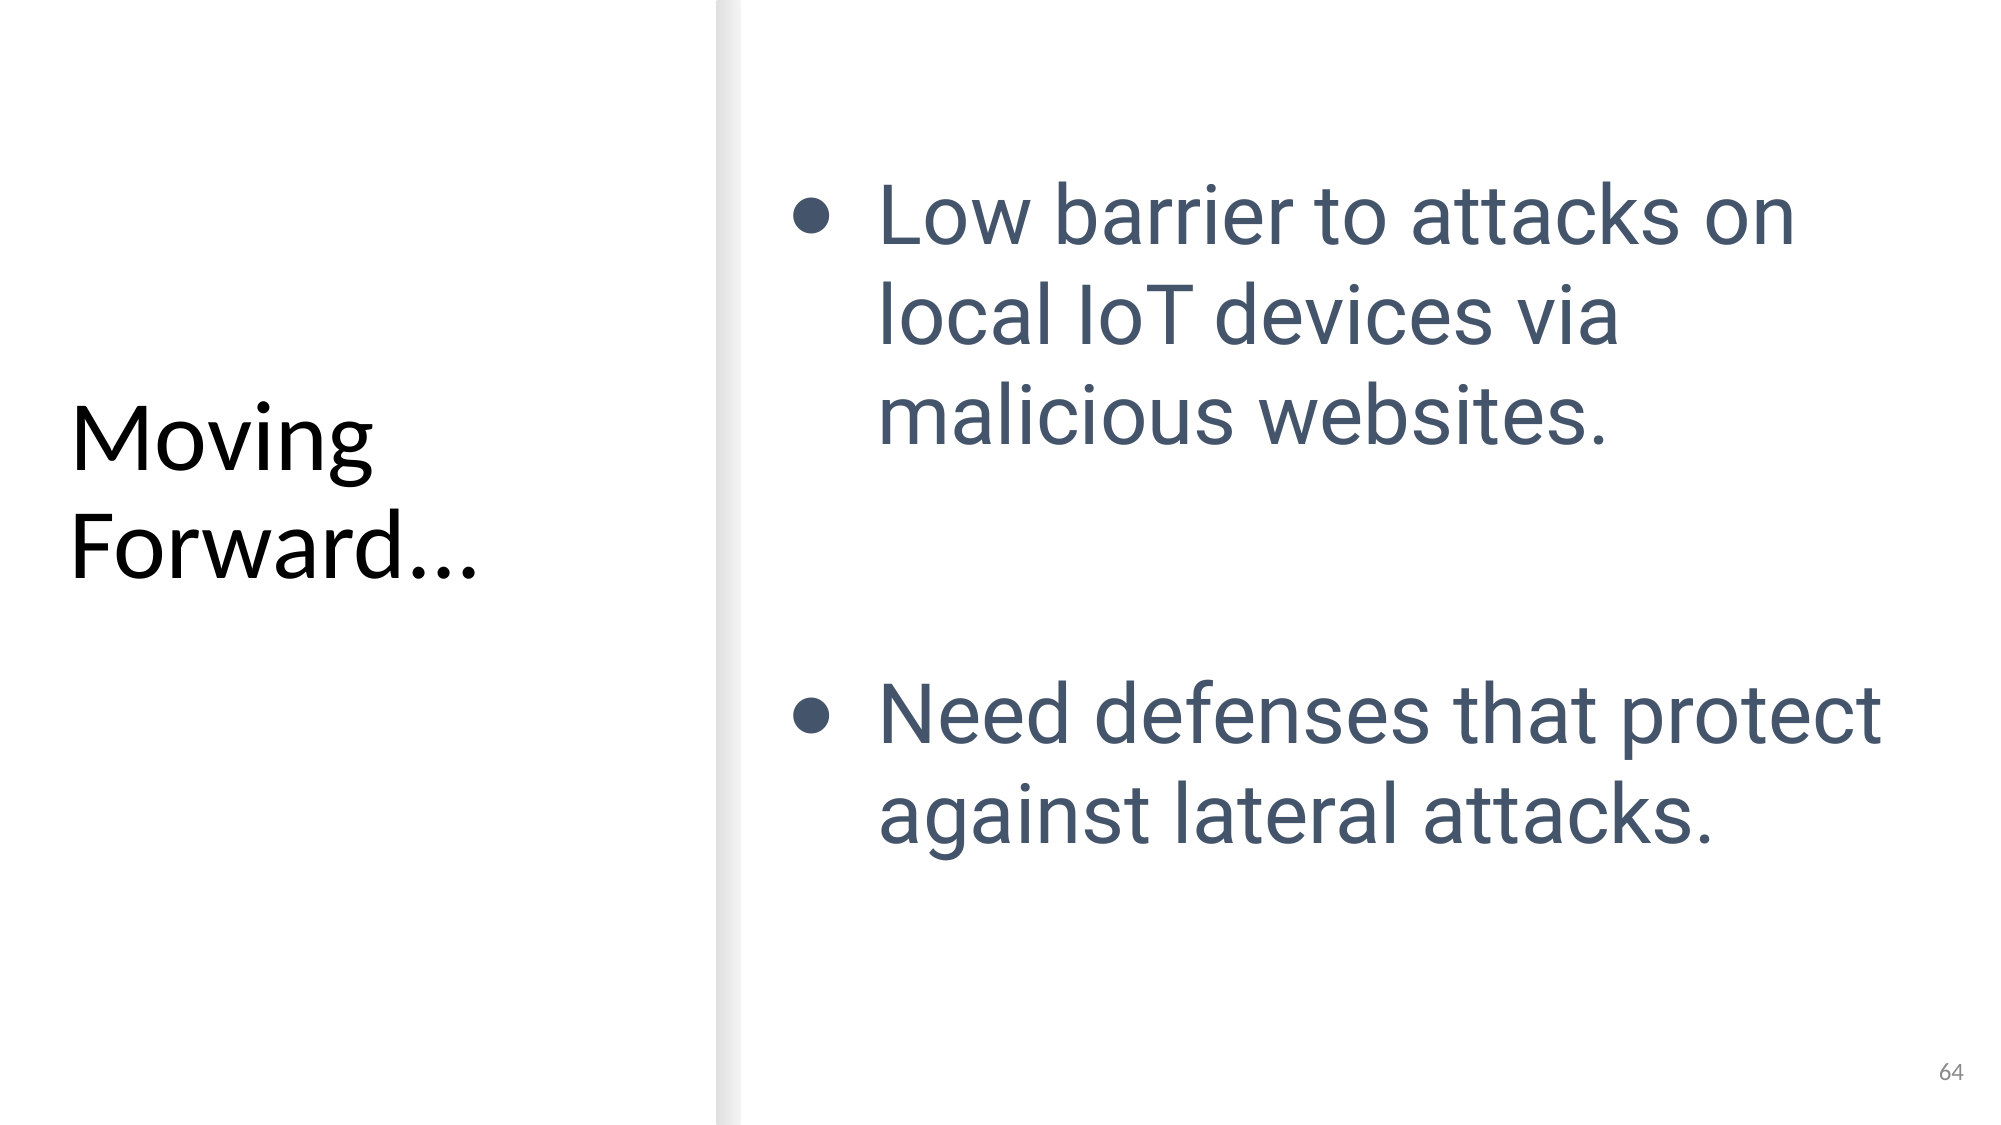

Low barrier to attacks on local IoT devices via malicious websites.

Need defenses that protect against lateral attacks.
# Moving Forward...
64